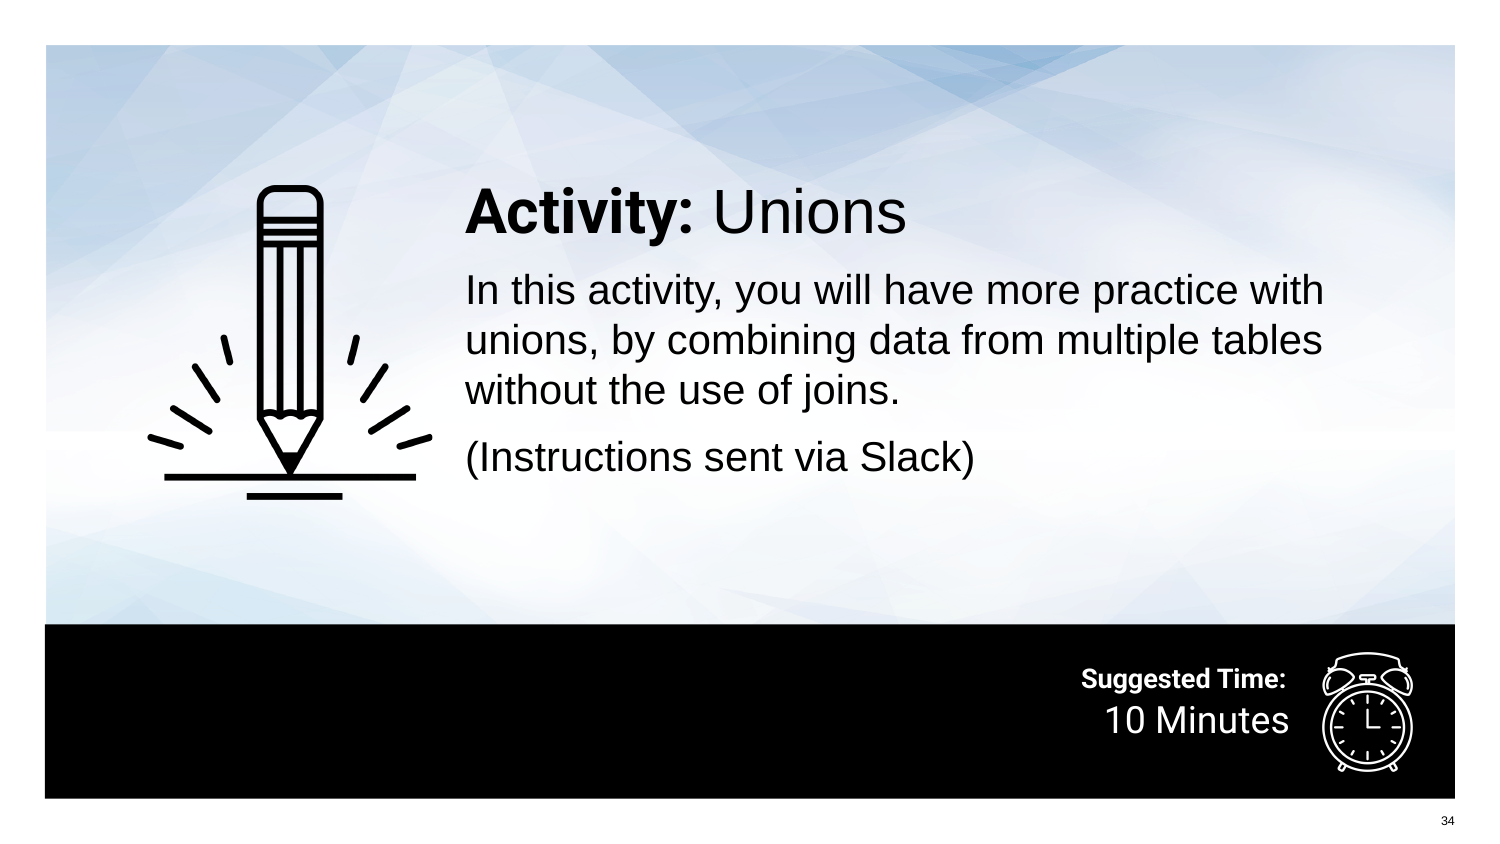

Activity: Unions
In this activity, you will have more practice with unions, by combining data from multiple tables without the use of joins.
(Instructions sent via Slack)
# 10 Minutes

34